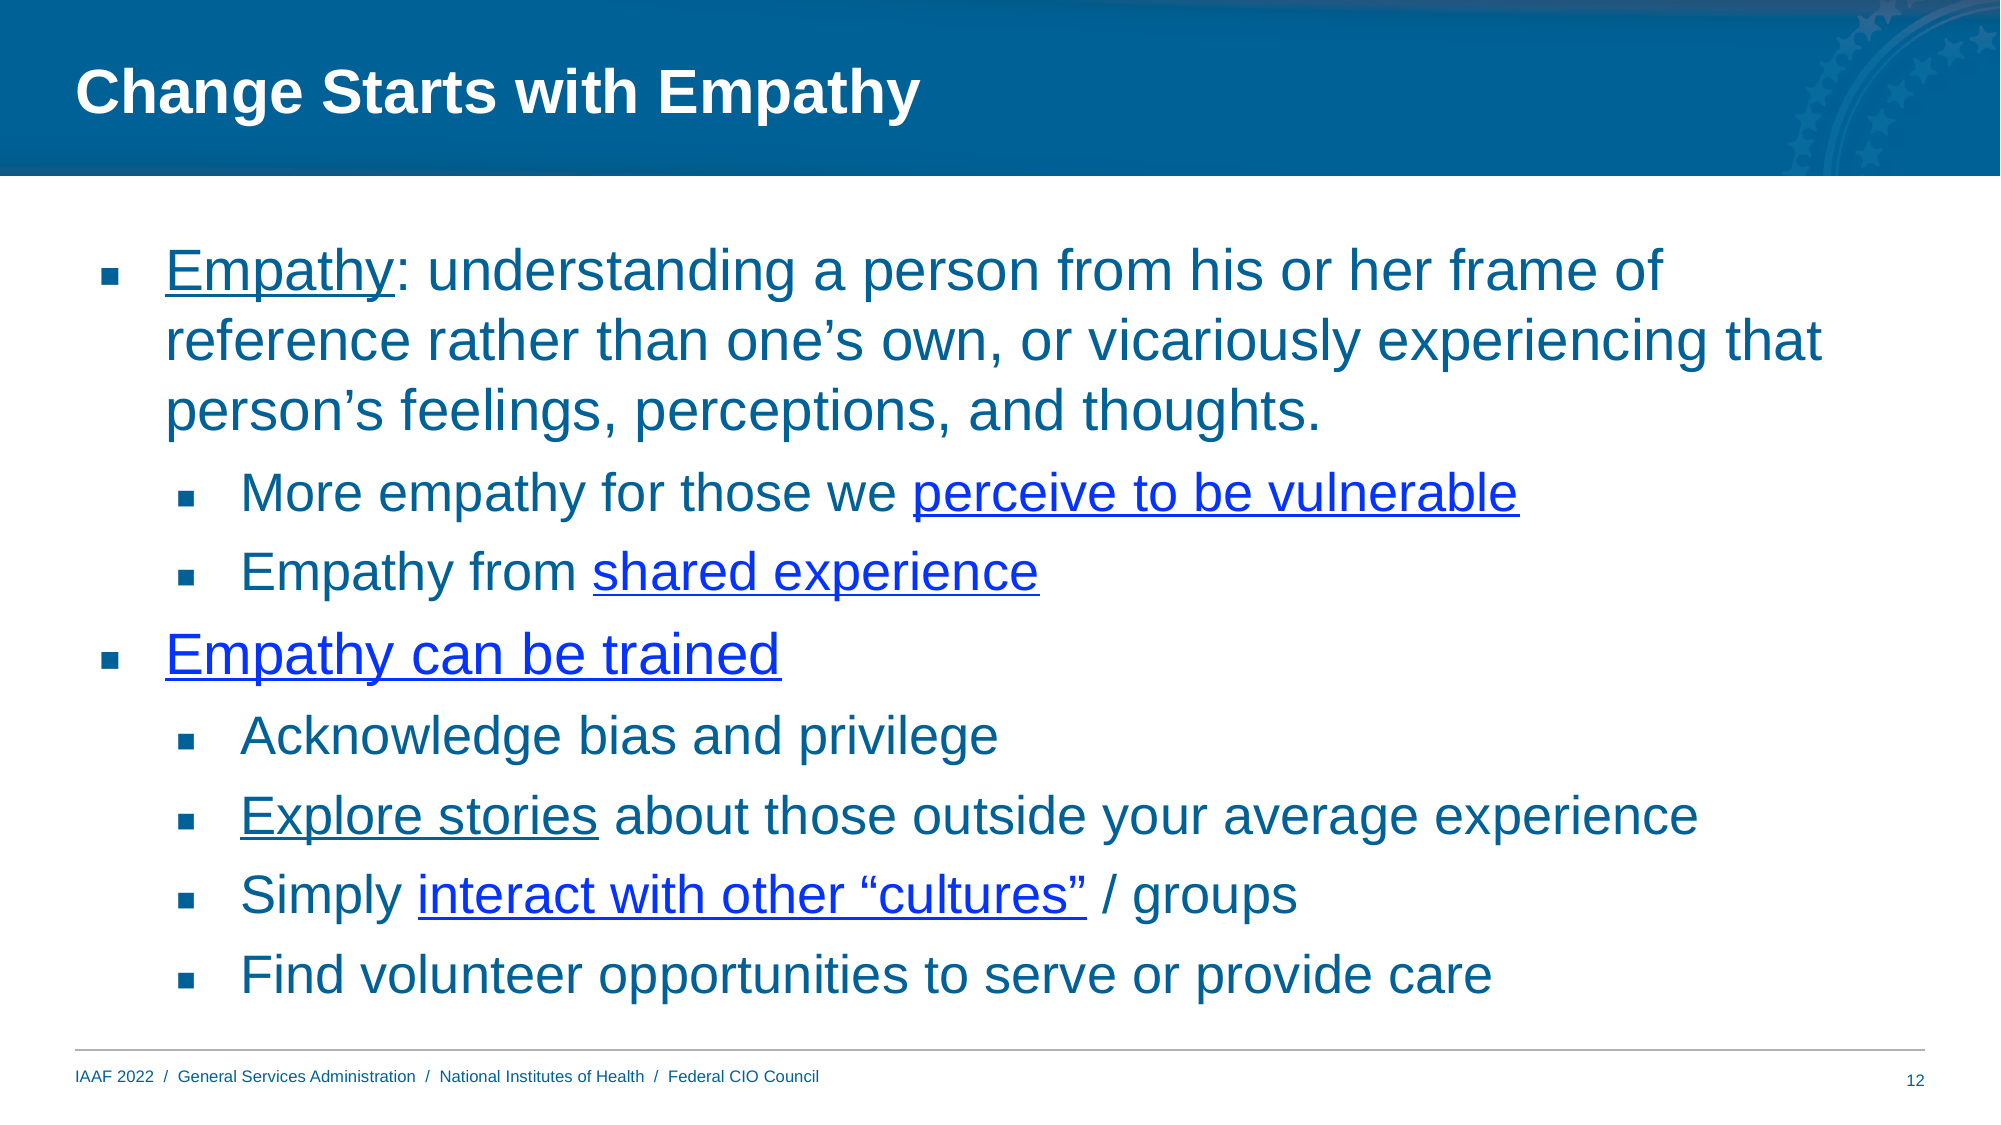

# Change Starts with Empathy
Empathy: understanding a person from his or her frame of reference rather than one’s own, or vicariously experiencing that person’s feelings, perceptions, and thoughts.
More empathy for those we perceive to be vulnerable
Empathy from shared experience
Empathy can be trained
Acknowledge bias and privilege
Explore stories about those outside your average experience
Simply interact with other “cultures” / groups
Find volunteer opportunities to serve or provide care

12